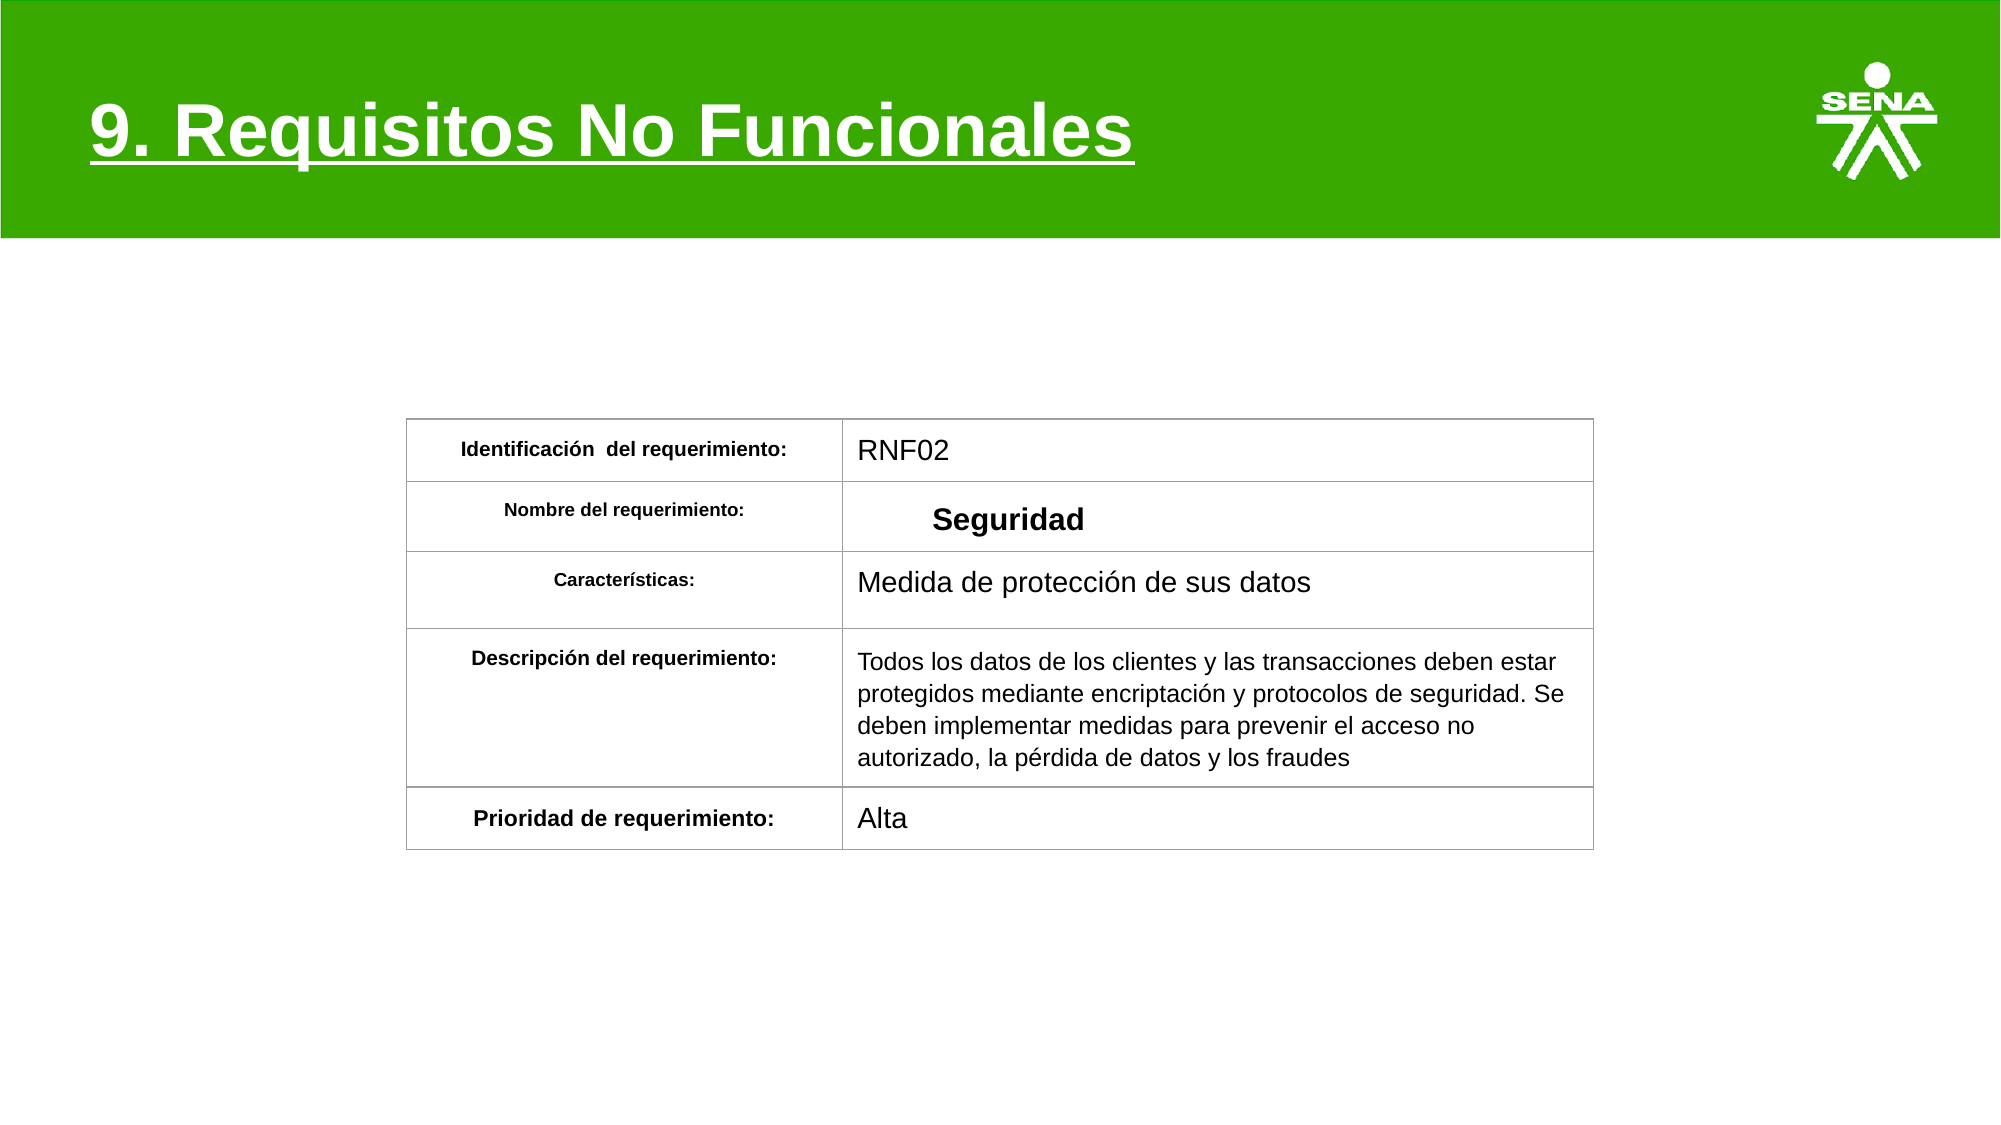

# 9. Requisitos No Funcionales

| Identificación del requerimiento: | RNF02 |
| --- | --- |
| Nombre del requerimiento: | Seguridad |
| Características: | Medida de protección de sus datos |
| Descripción del requerimiento: | Todos los datos de los clientes y las transacciones deben estar protegidos mediante encriptación y protocolos de seguridad. Se deben implementar medidas para prevenir el acceso no autorizado, la pérdida de datos y los fraudes |
| Prioridad de requerimiento: | Alta |